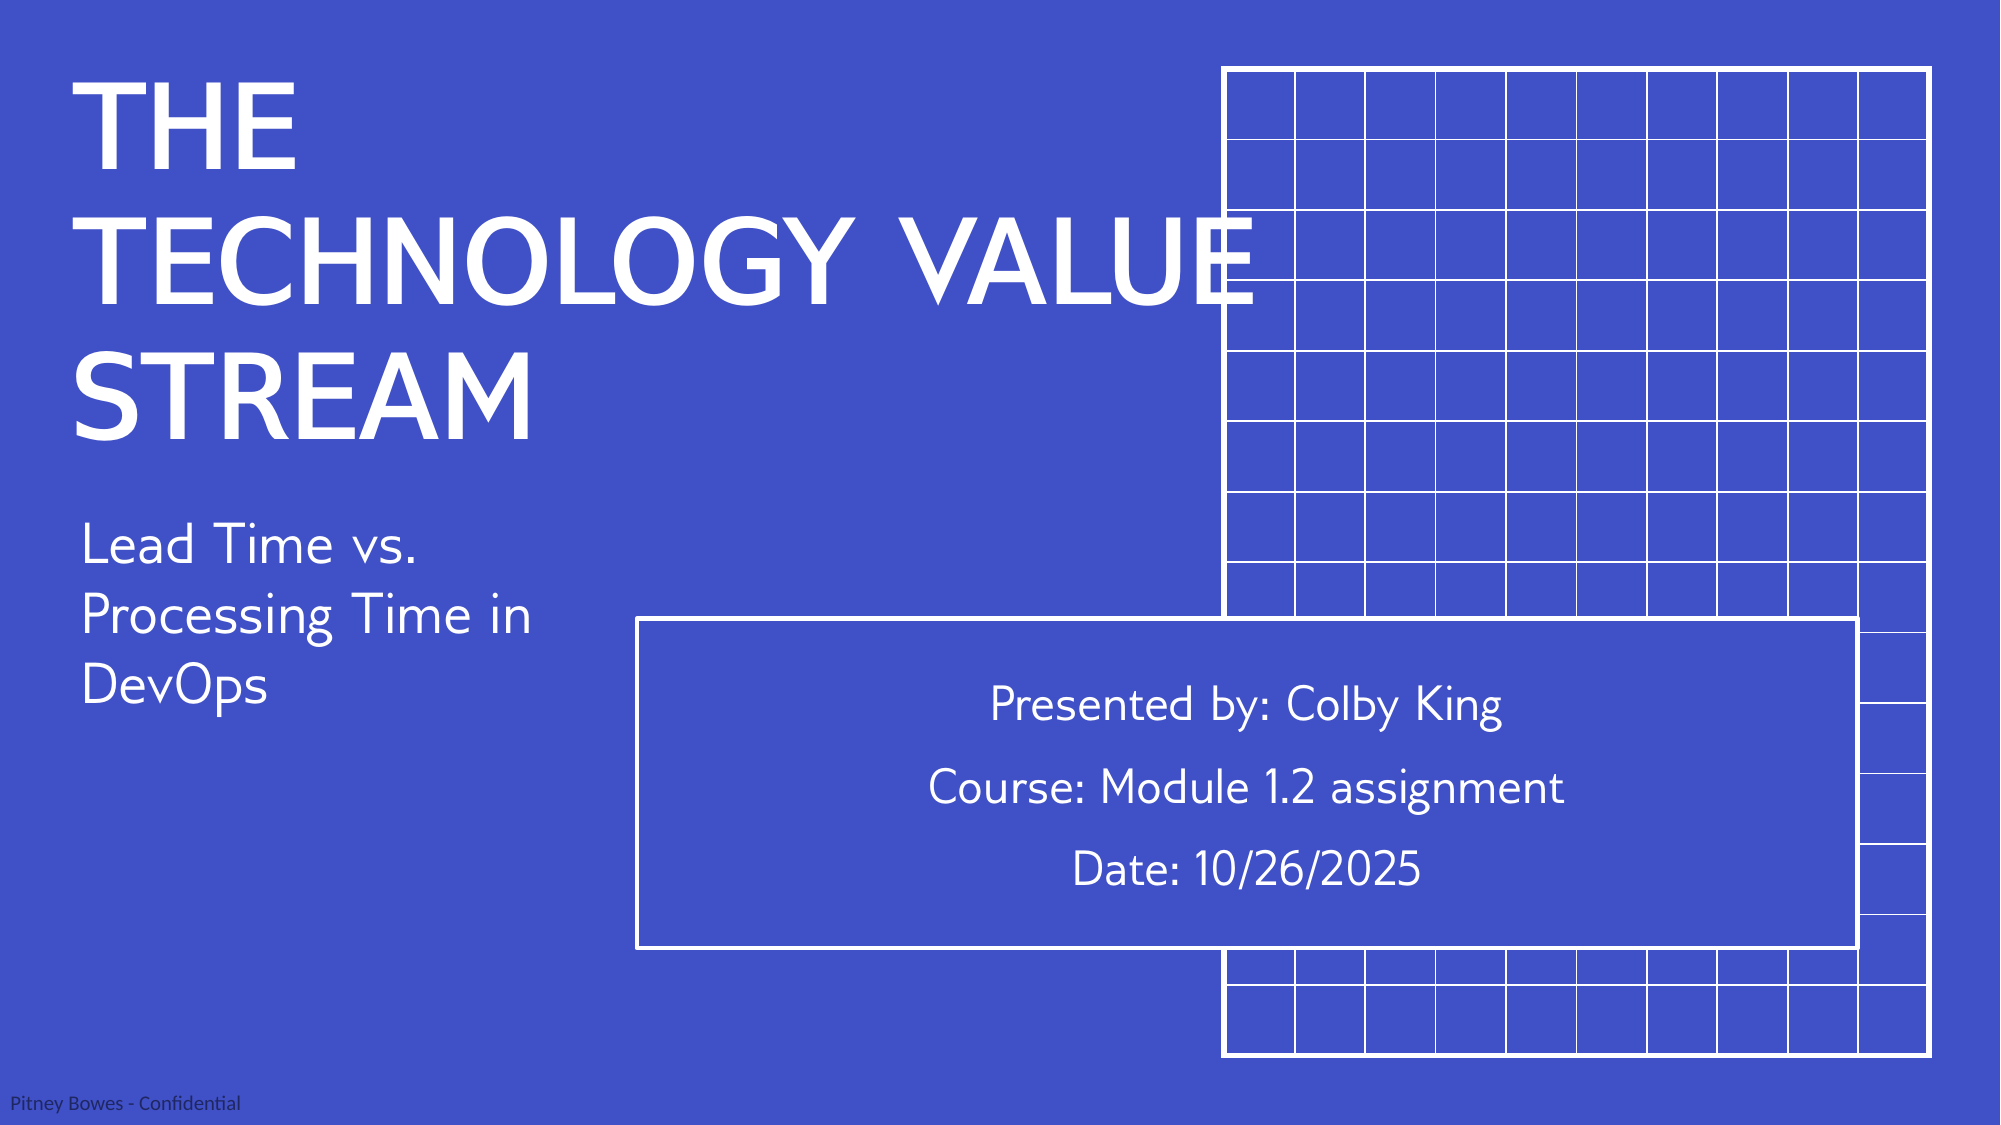

# the Technology Value Stream
Lead Time vs. Processing Time in DevOps

Presented by: Colby King
Course: Module 1.2 assignment
Date: 10/26/2025